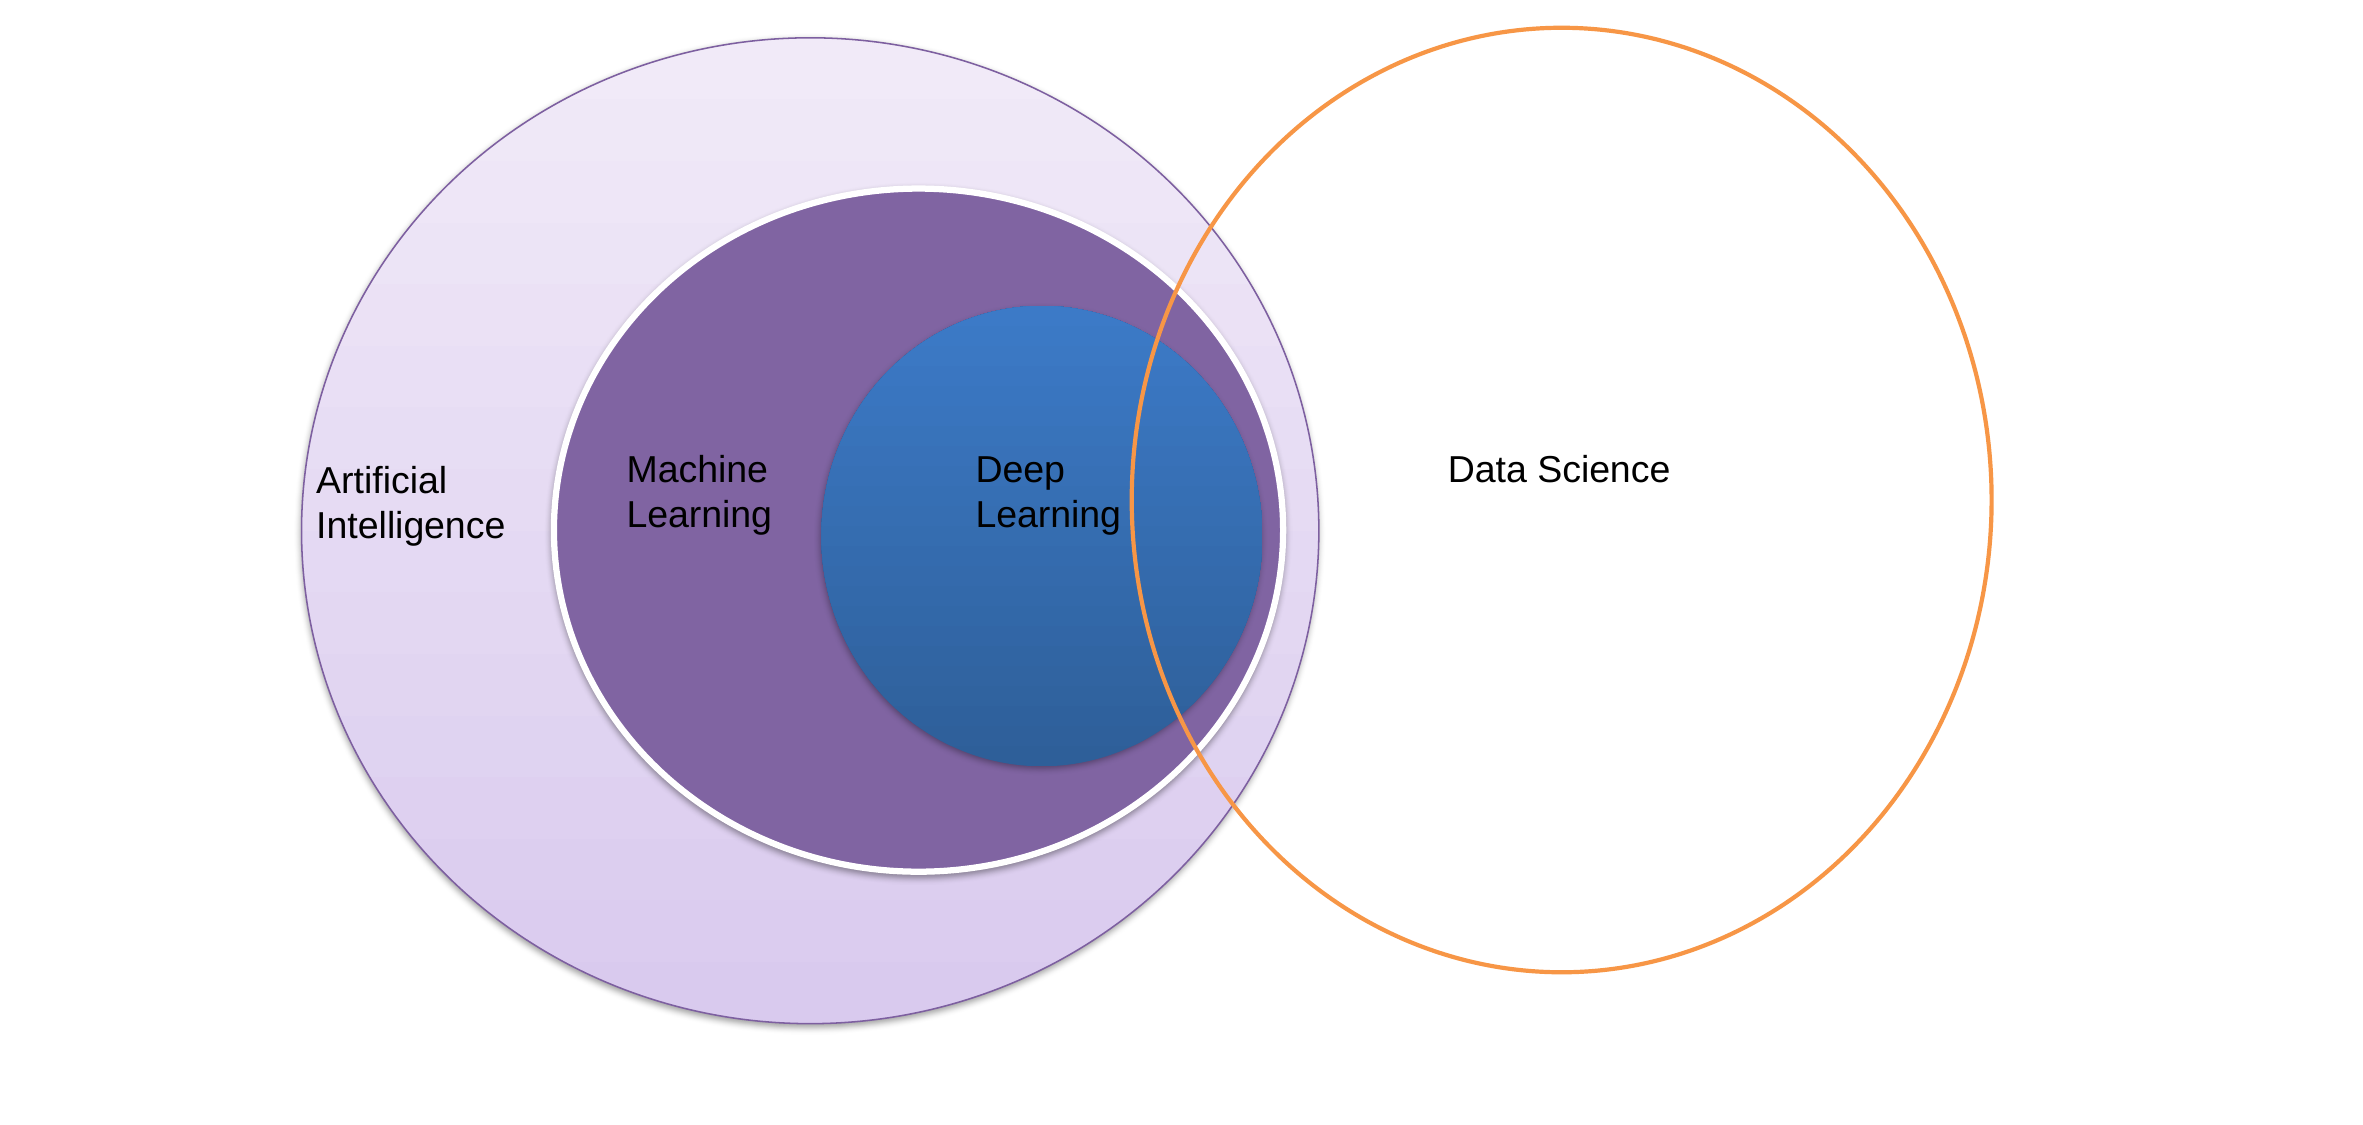

Data Science
Machine
Learning
Deep Learning
Artificial
Intelligence